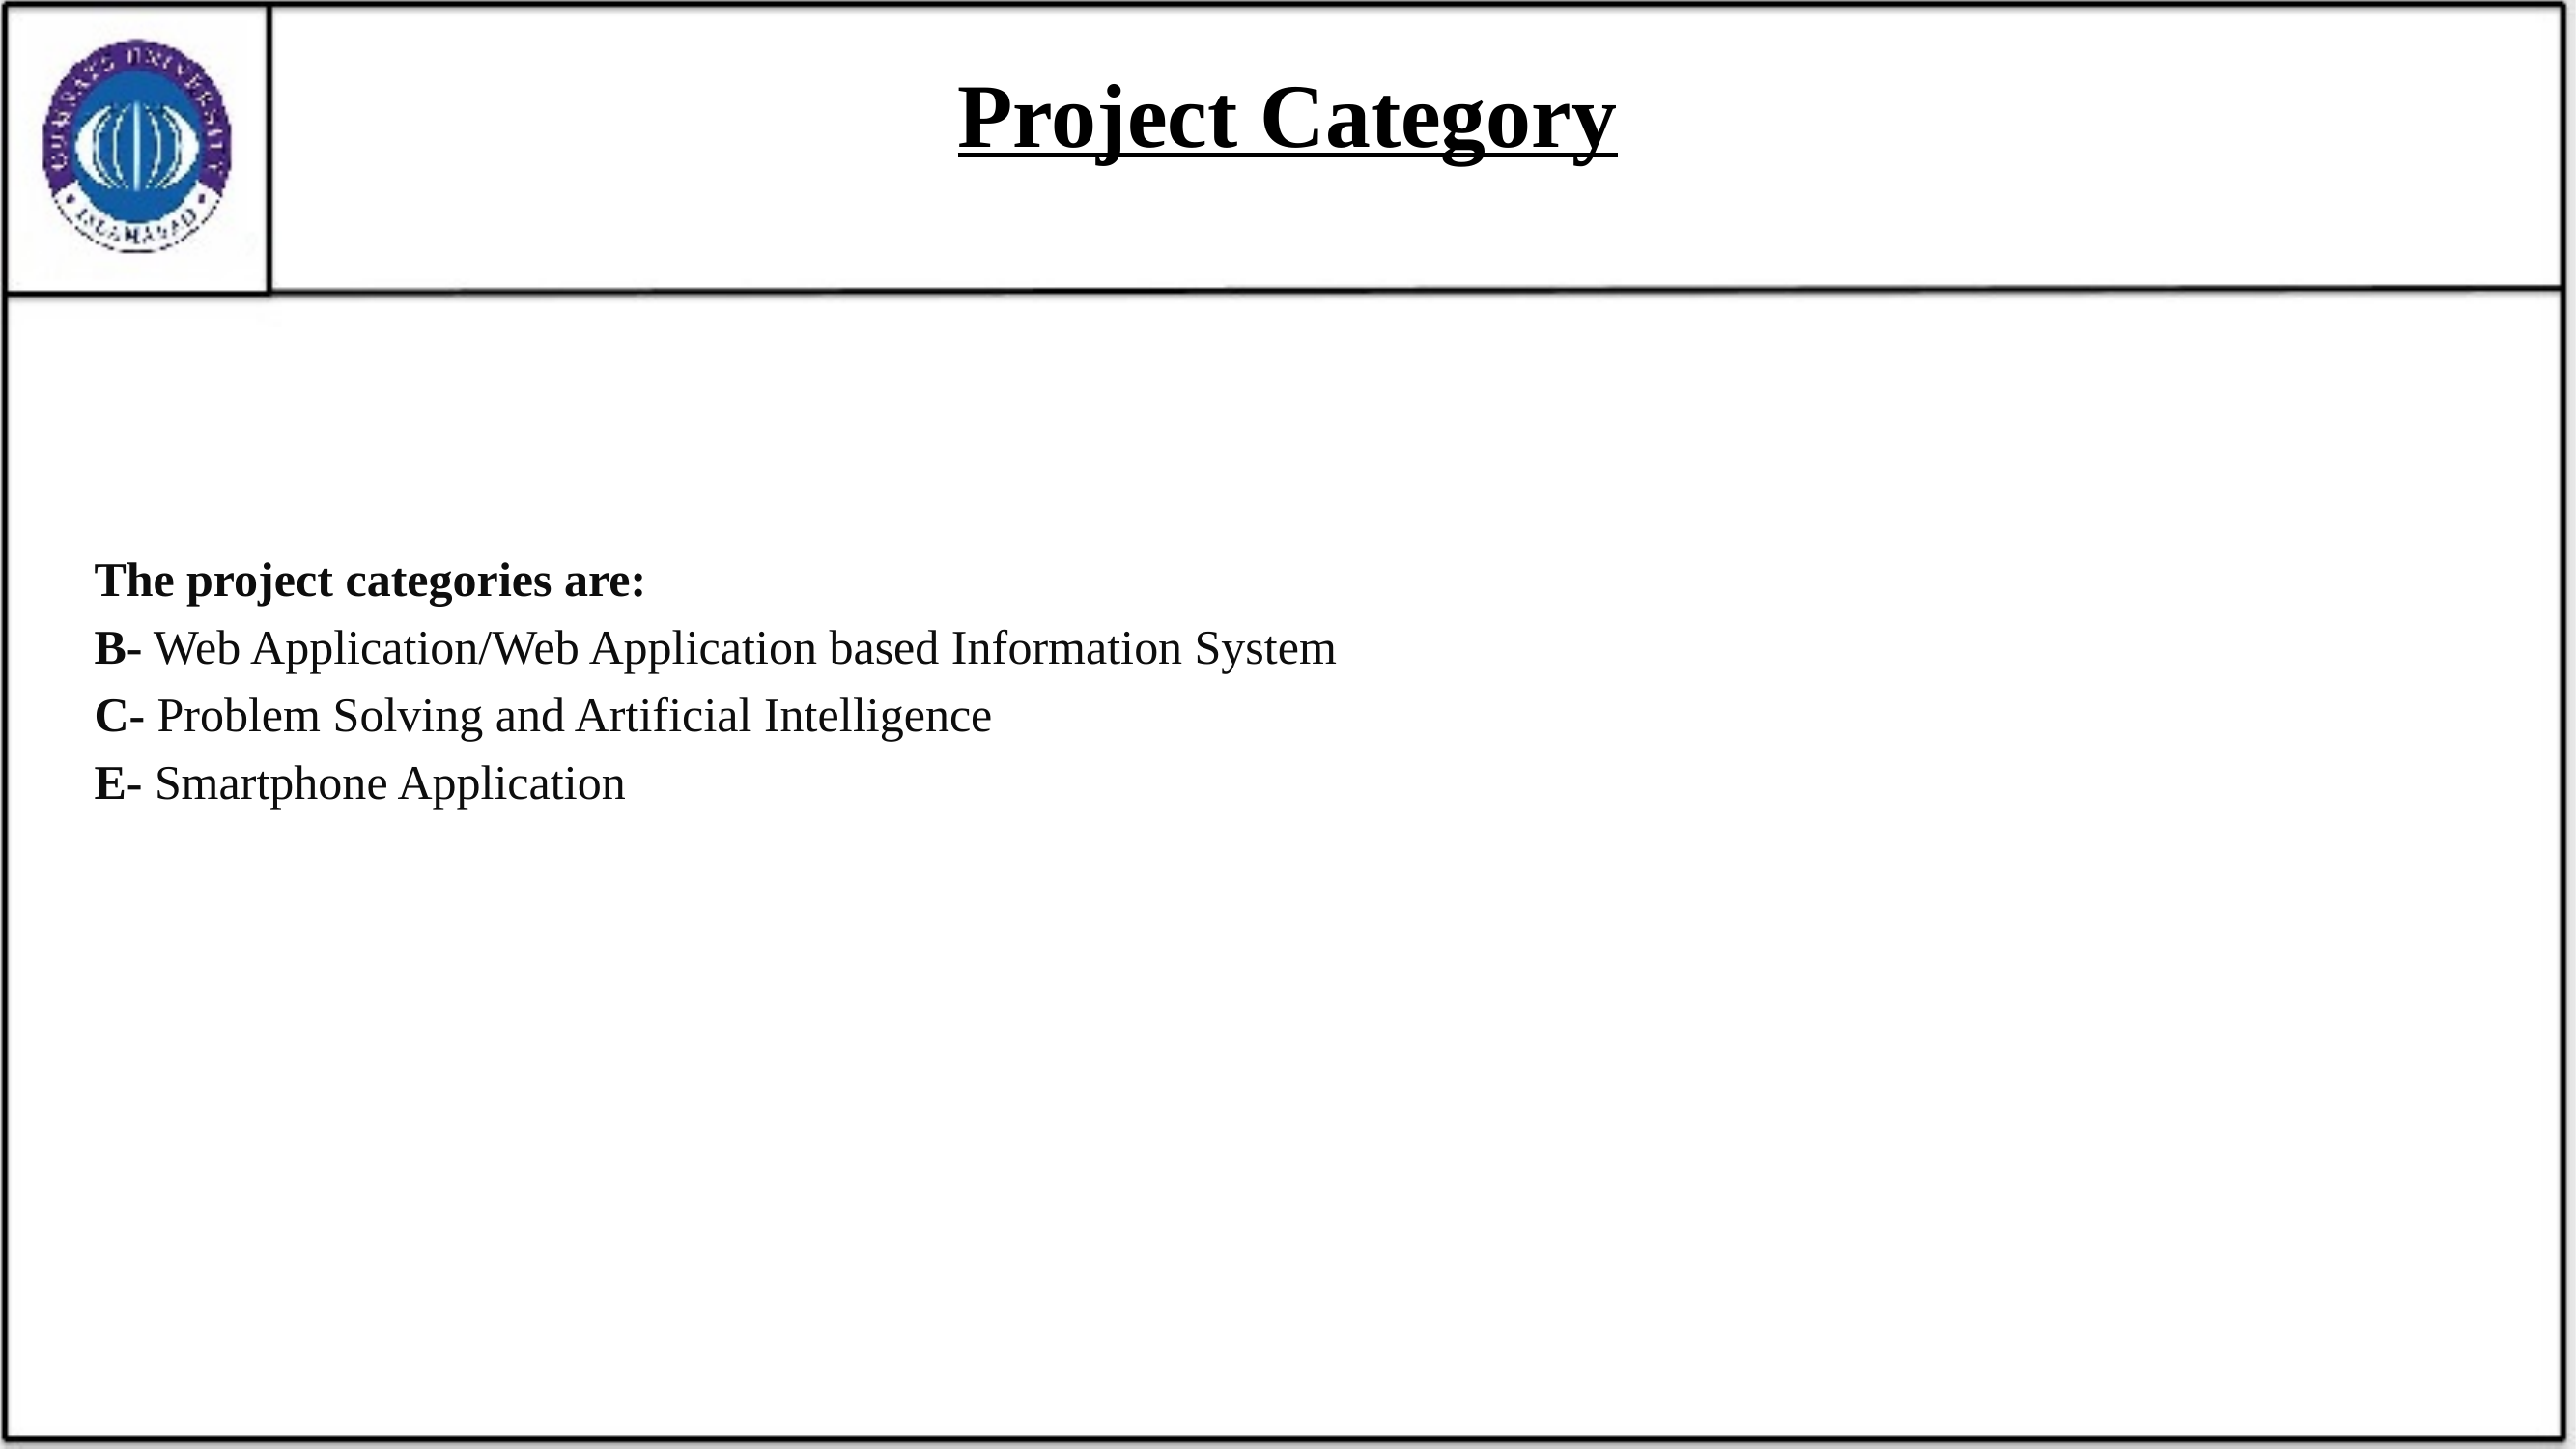

# Project Category

The project categories are:
B- Web Application/Web Application based Information System
C- Problem Solving and Artificial Intelligence
E- Smartphone Application